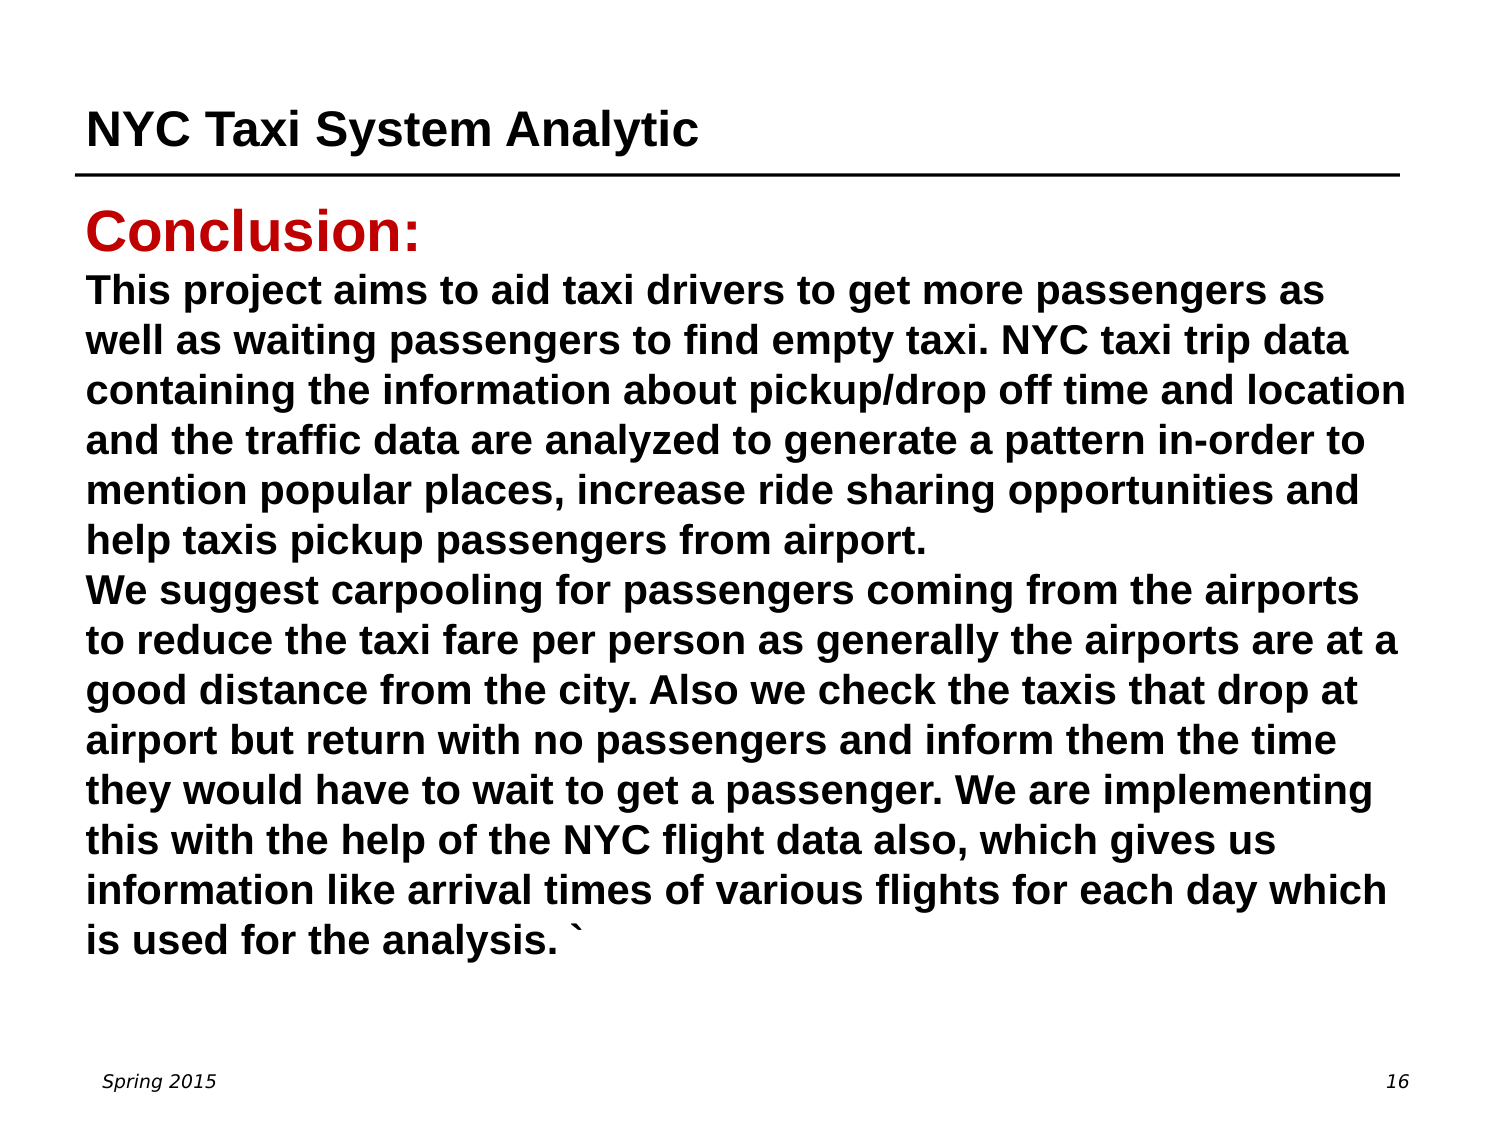

NYC Taxi System Analytic
Conclusion:
This project aims to aid taxi drivers to get more passengers as well as waiting passengers to find empty taxi. NYC taxi trip data containing the information about pickup/drop off time and location and the traffic data are analyzed to generate a pattern in-order to mention popular places, increase ride sharing opportunities and help taxis pickup passengers from airport.
We suggest carpooling for passengers coming from the airports to reduce the taxi fare per person as generally the airports are at a good distance from the city. Also we check the taxis that drop at airport but return with no passengers and inform them the time they would have to wait to get a passenger. We are implementing this with the help of the NYC flight data also, which gives us information like arrival times of various flights for each day which is used for the analysis. `
16